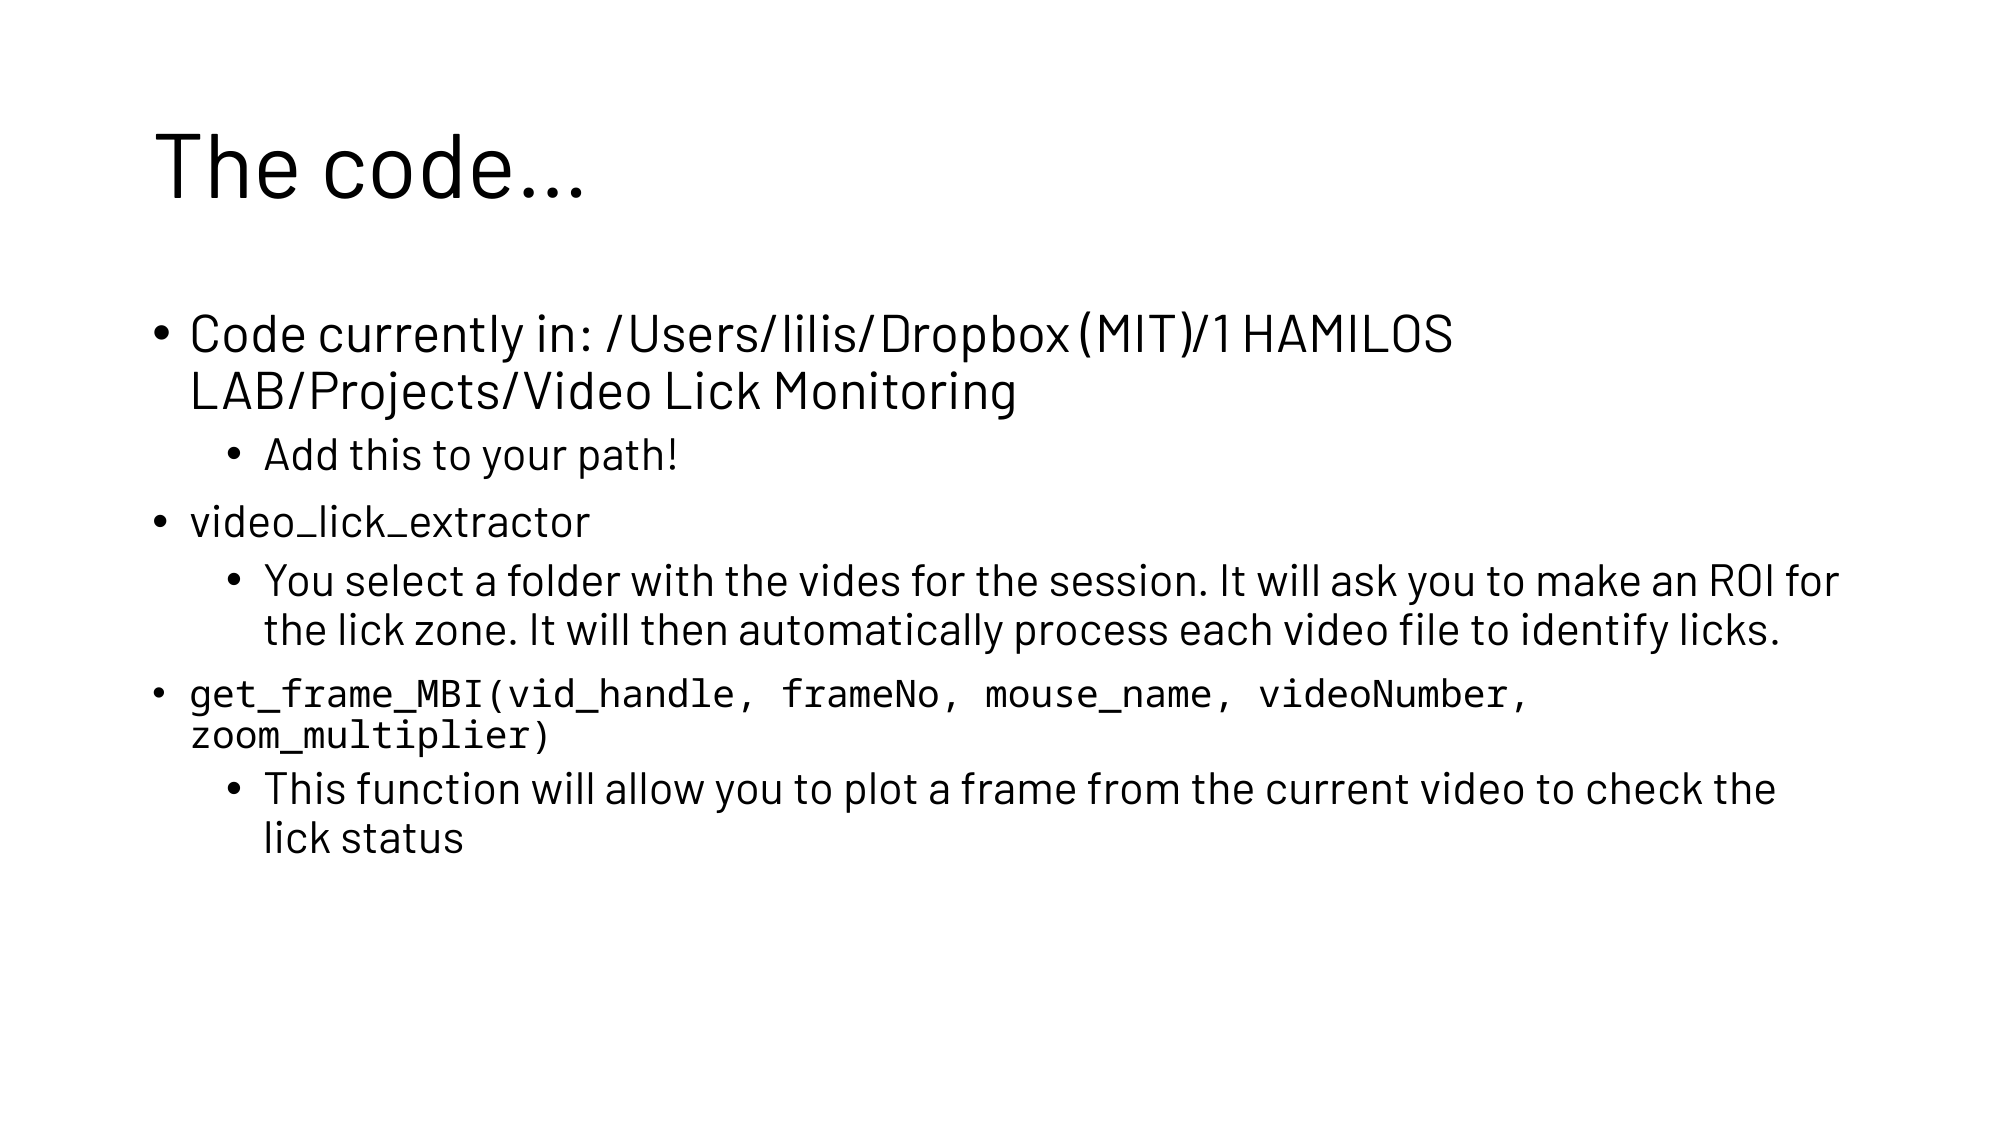

# The code…
Code currently in: /Users/lilis/Dropbox (MIT)/1 HAMILOS LAB/Projects/Video Lick Monitoring
Add this to your path!
video_lick_extractor
You select a folder with the vides for the session. It will ask you to make an ROI for the lick zone. It will then automatically process each video file to identify licks.
get_frame_MBI(vid_handle, frameNo, mouse_name, videoNumber, zoom_multiplier)
This function will allow you to plot a frame from the current video to check the lick status